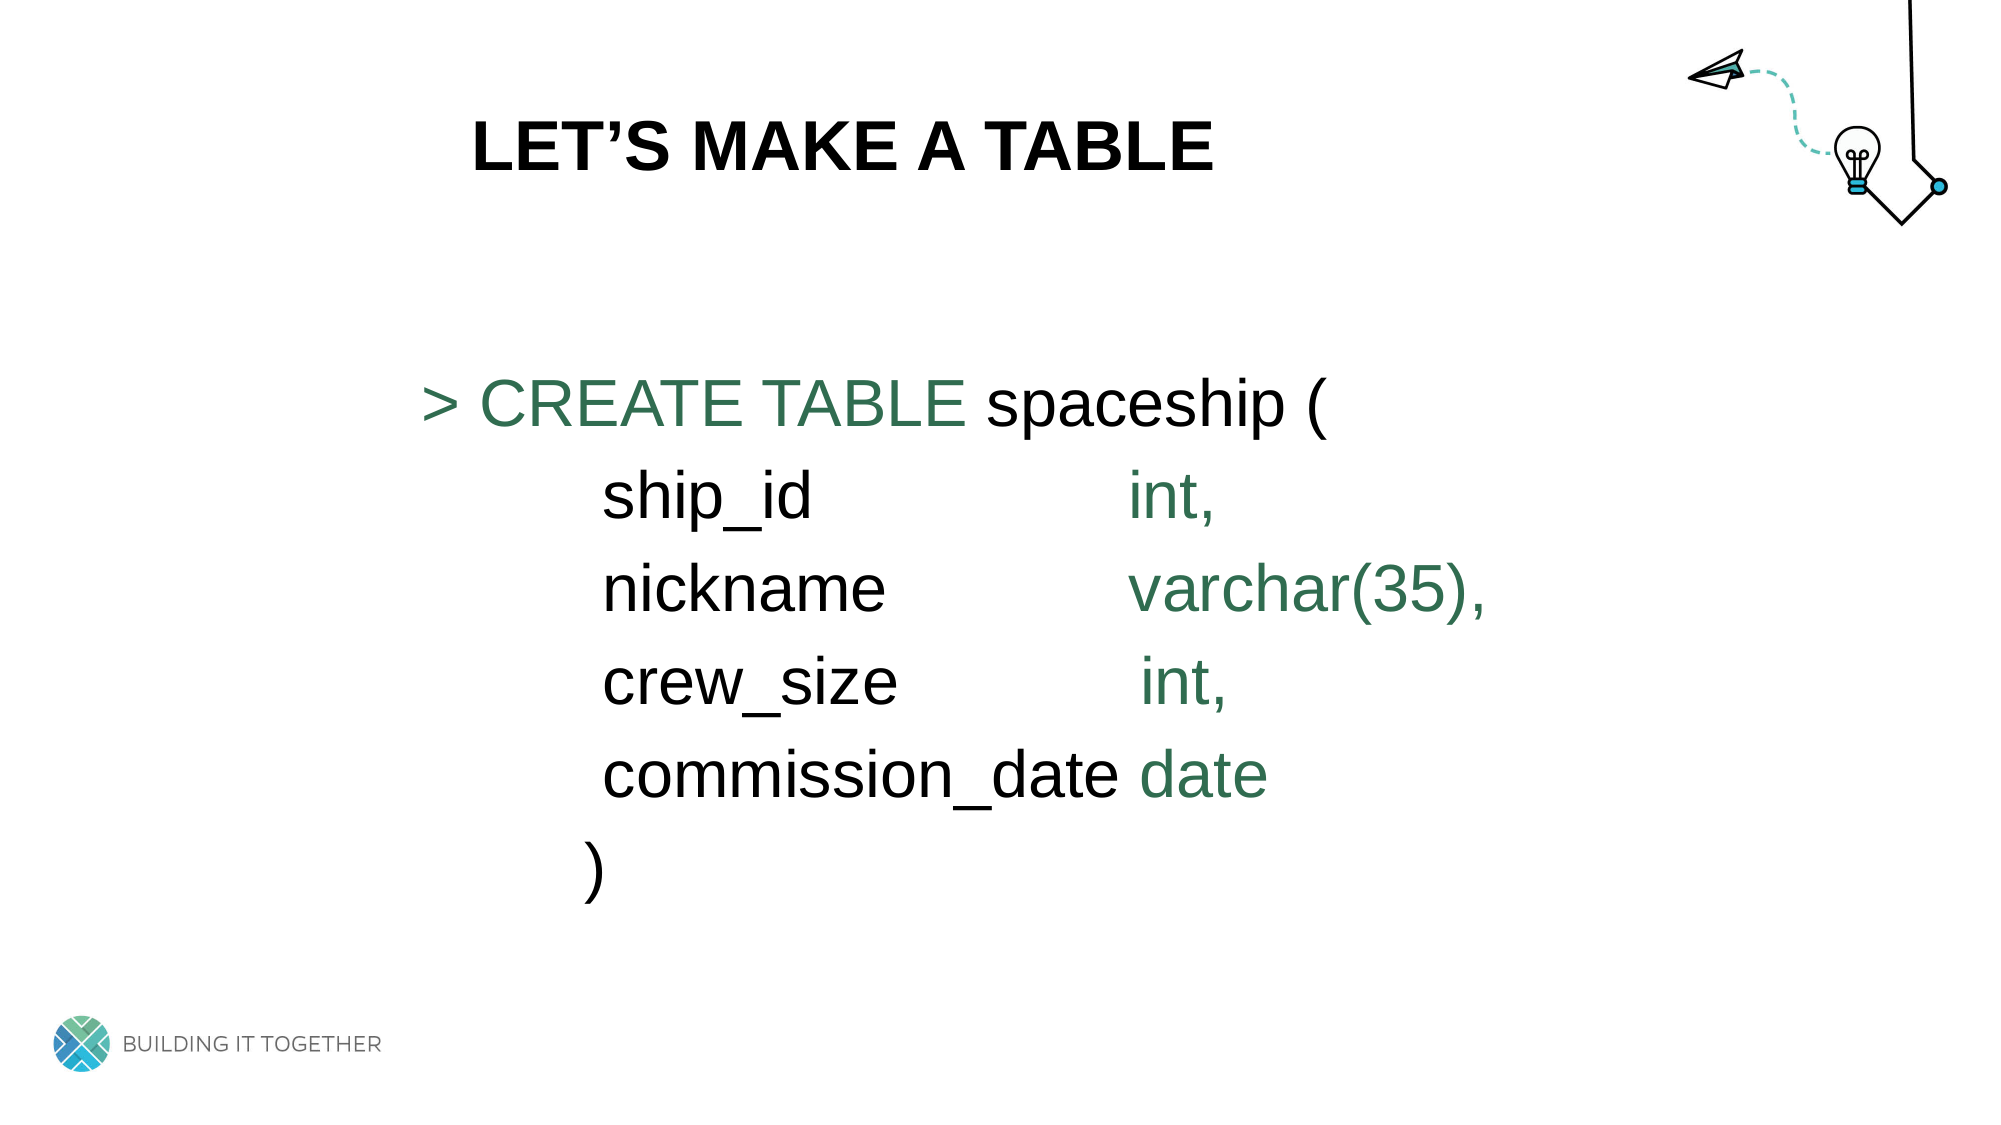

# Let’s make a table
		 > CREATE TABLE spaceship (
                           ship_id                 int,
                           nickname             varchar(35),
                           crew_size             int,
                           commission_date date
                          )